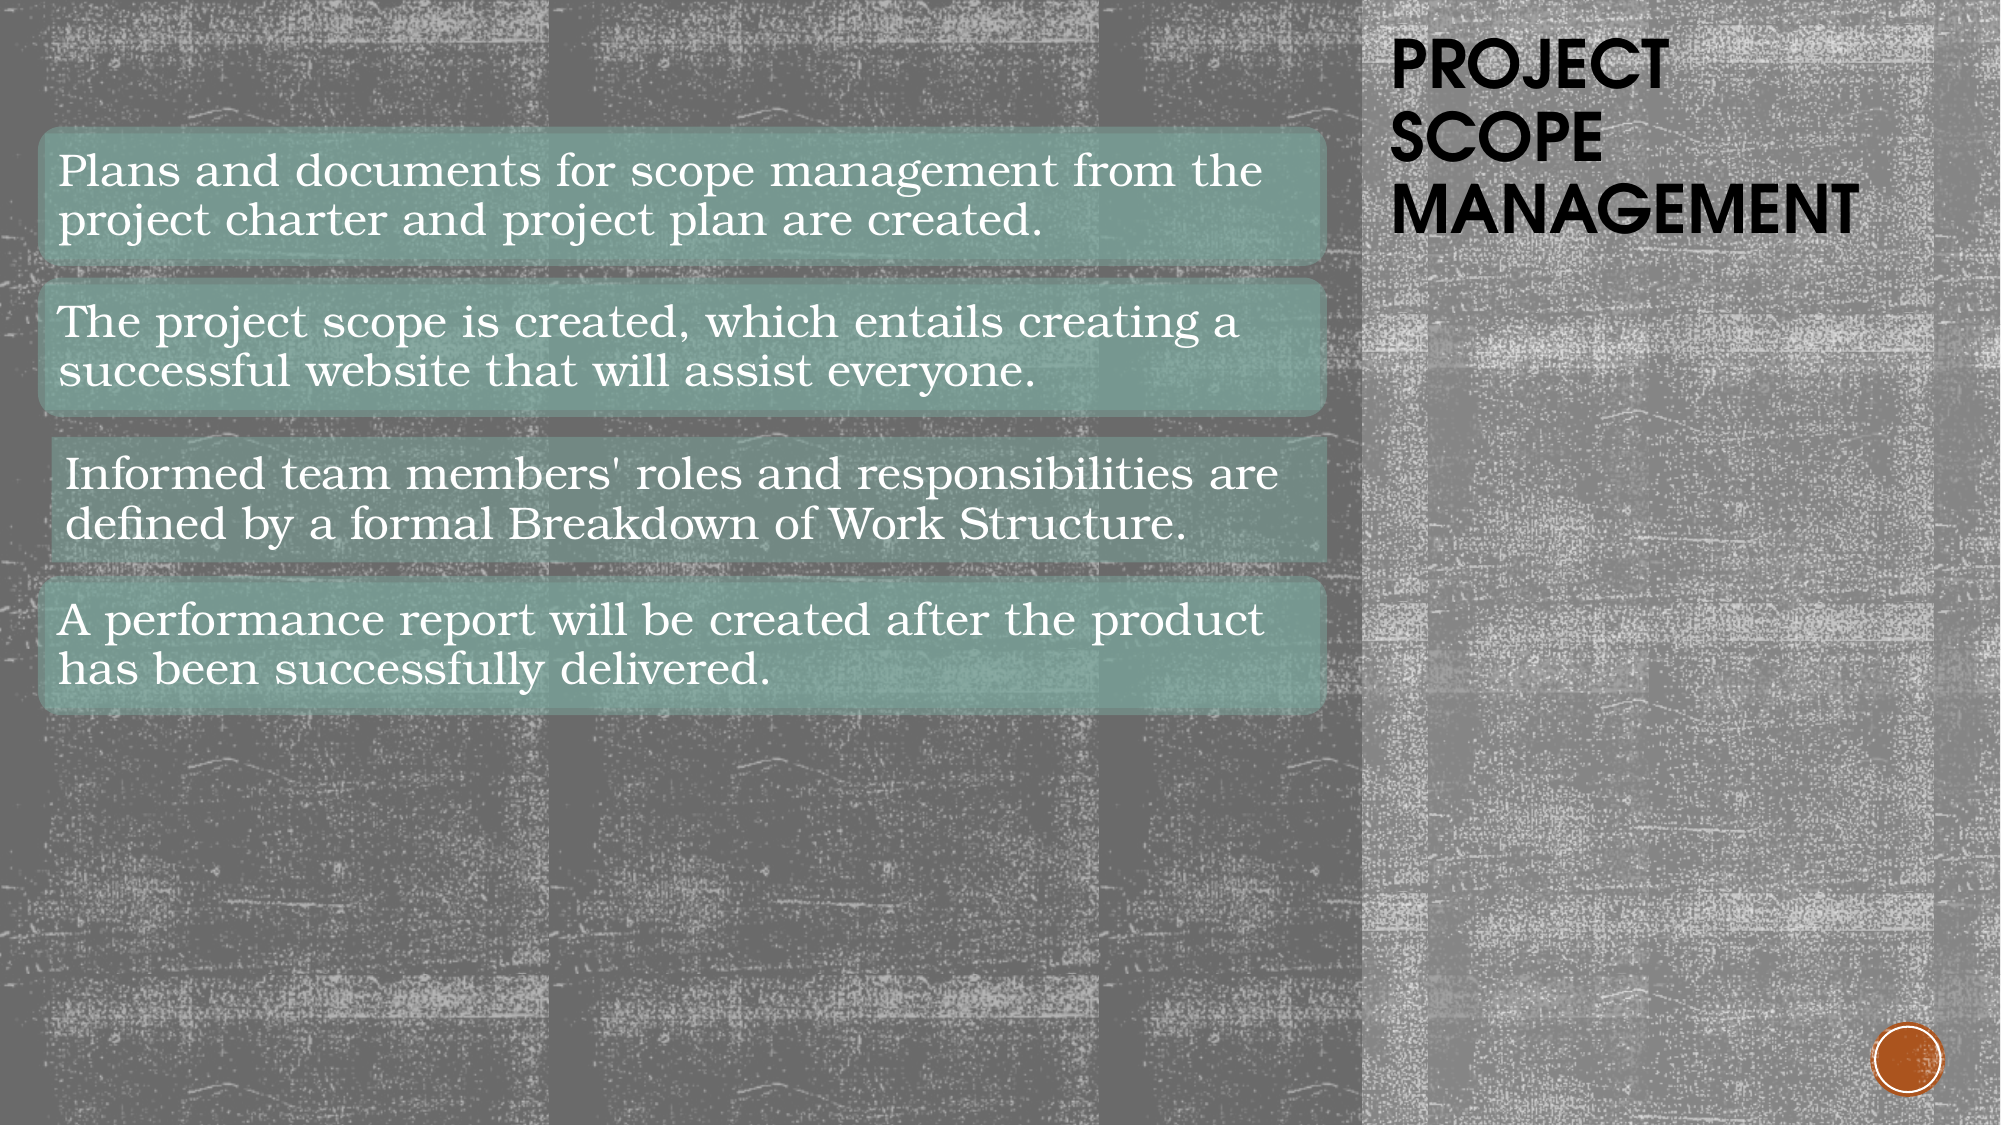

# PROJECT SCOPE MANAGEMENT

Plans and documents for scope management from the project charter and project plan are created.

The project scope is created, which entails creating a successful website that will assist everyone.
Informed team members' roles and responsibilities are defined by a formal Breakdown of Work Structure.

A performance report will be created after the product has been successfully delivered.